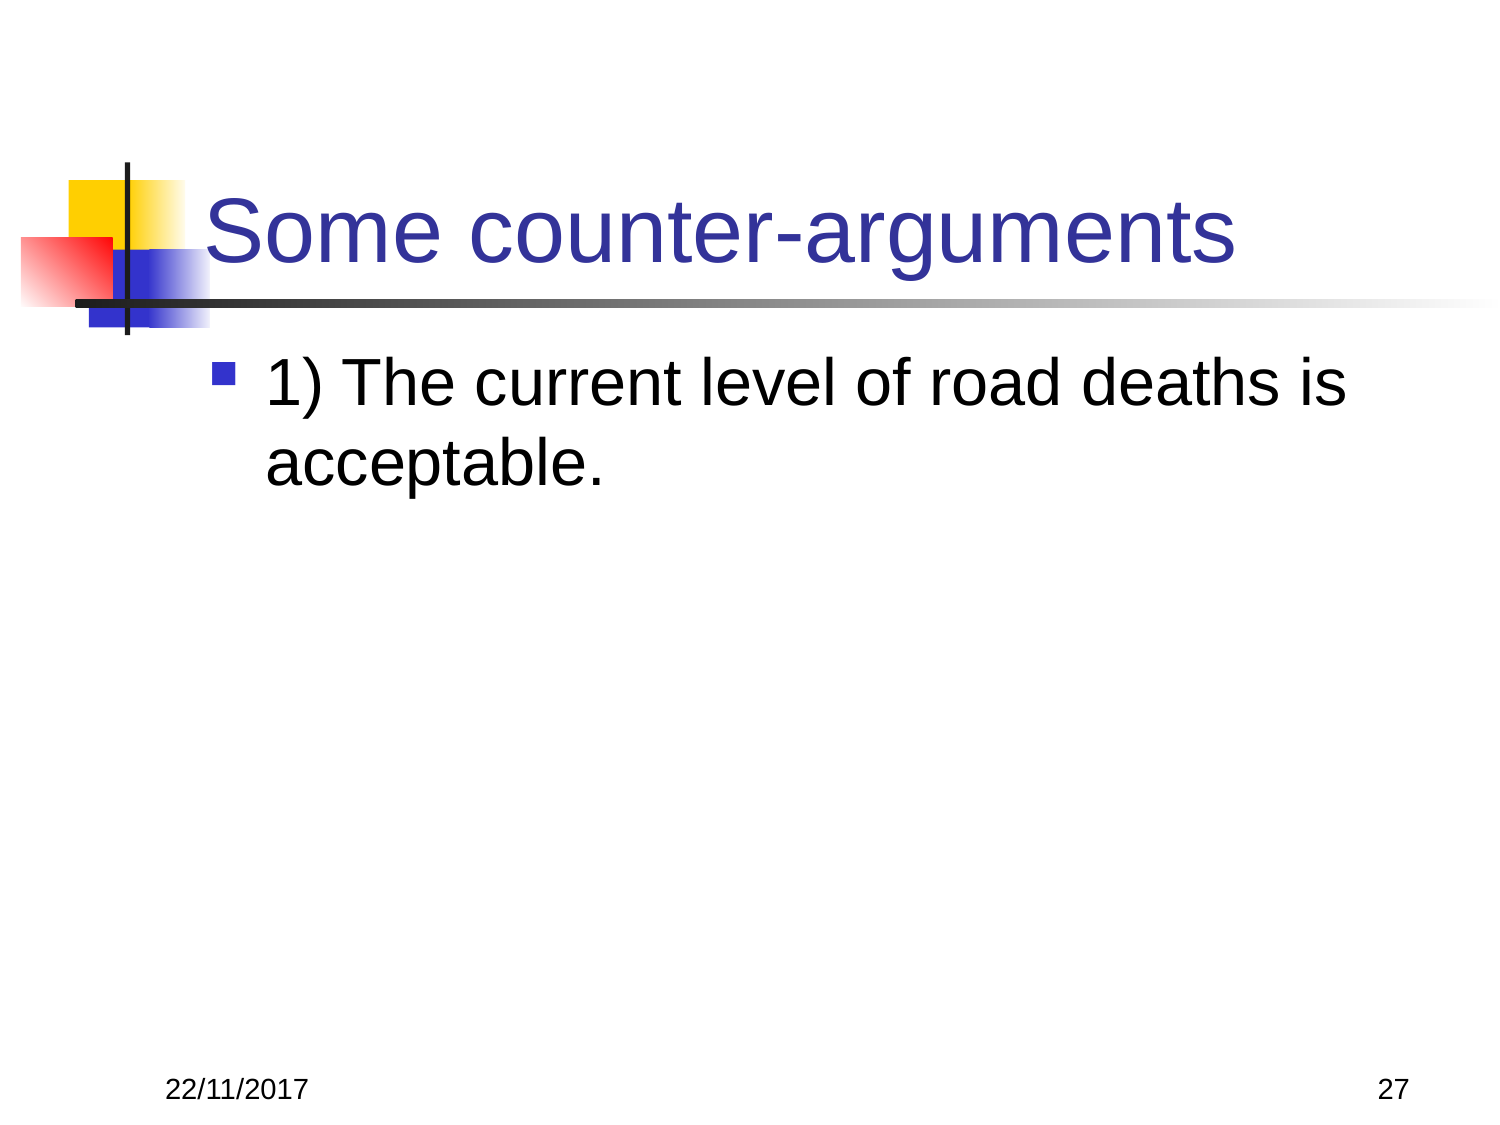

# Some counter-arguments
1) The current level of road deaths is acceptable.
22/11/2017

27